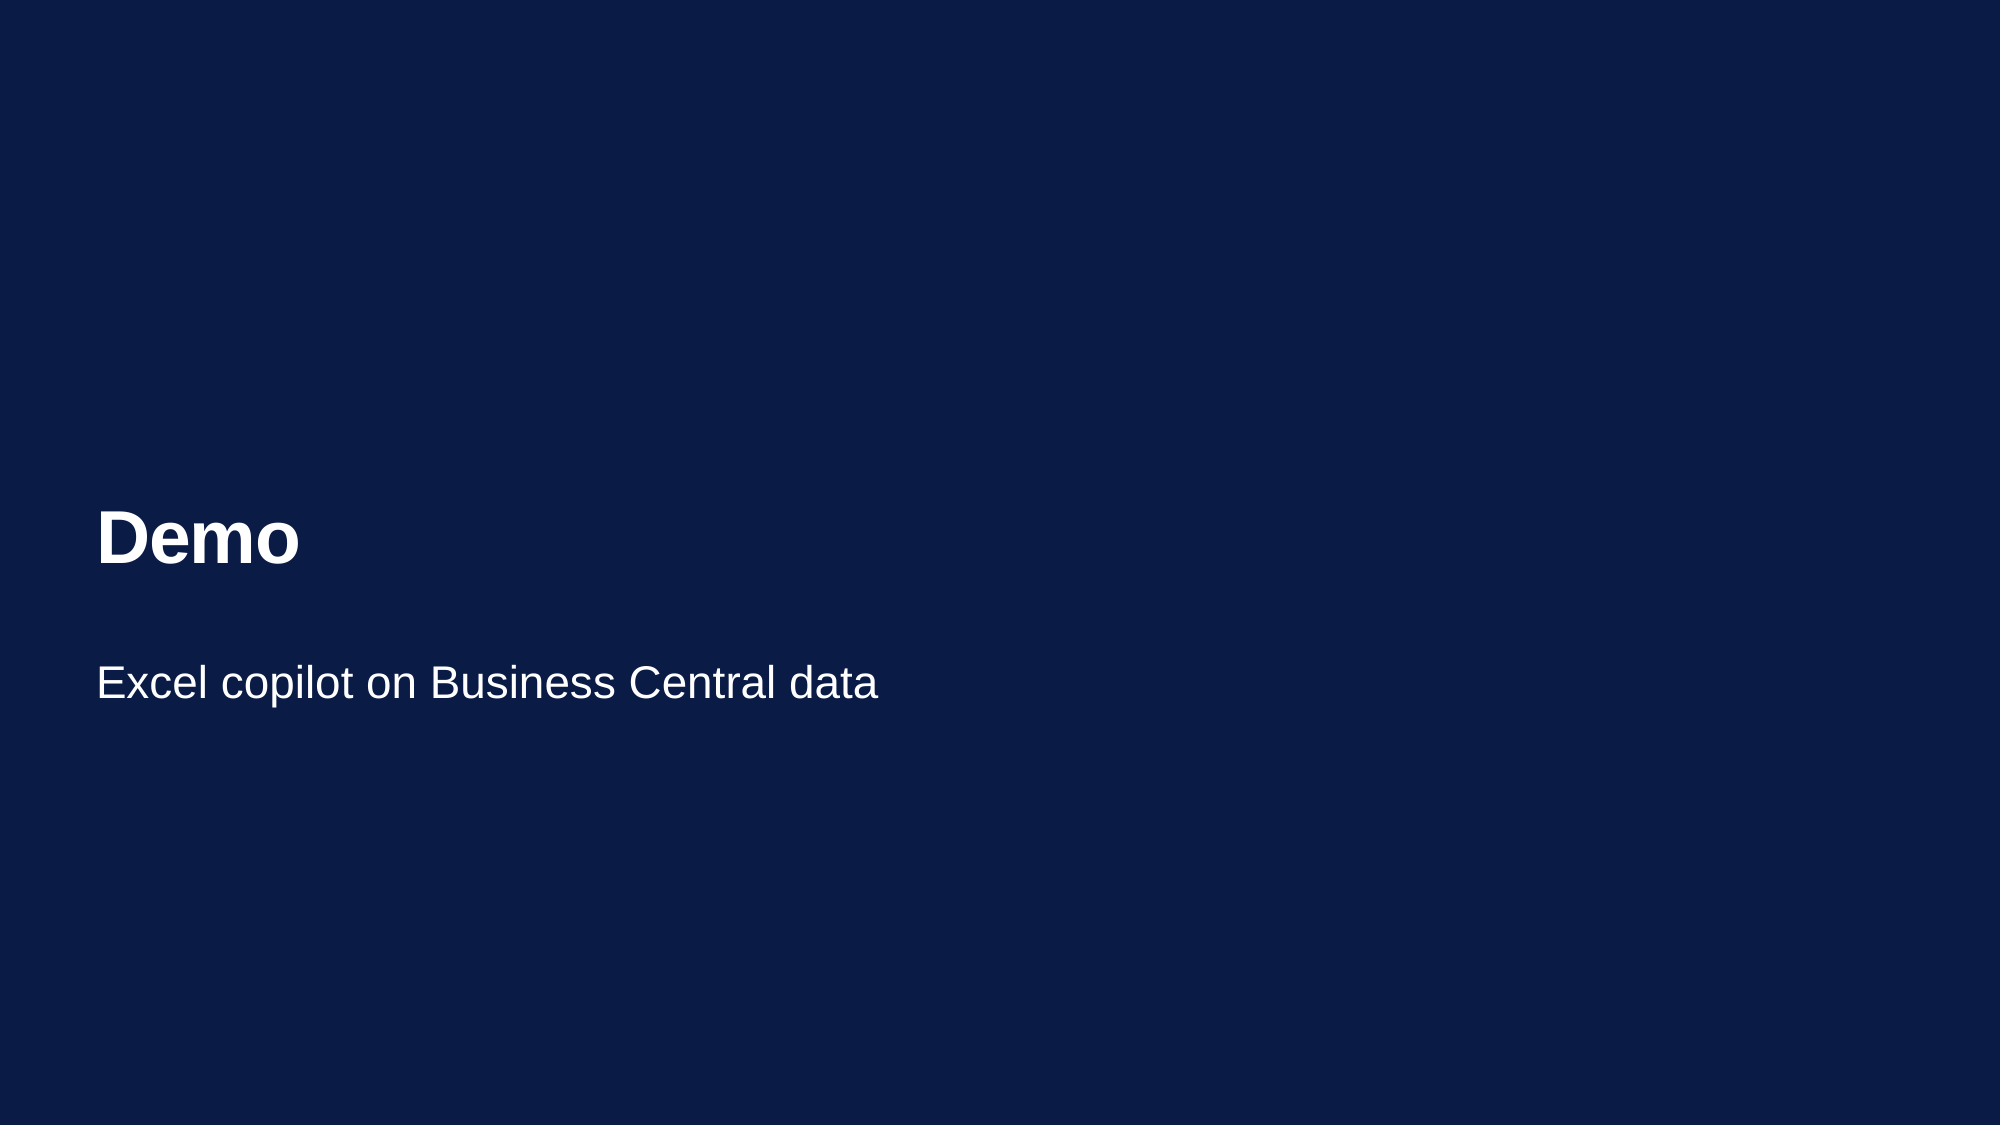

# Demo
Excel copilot on Business Central data